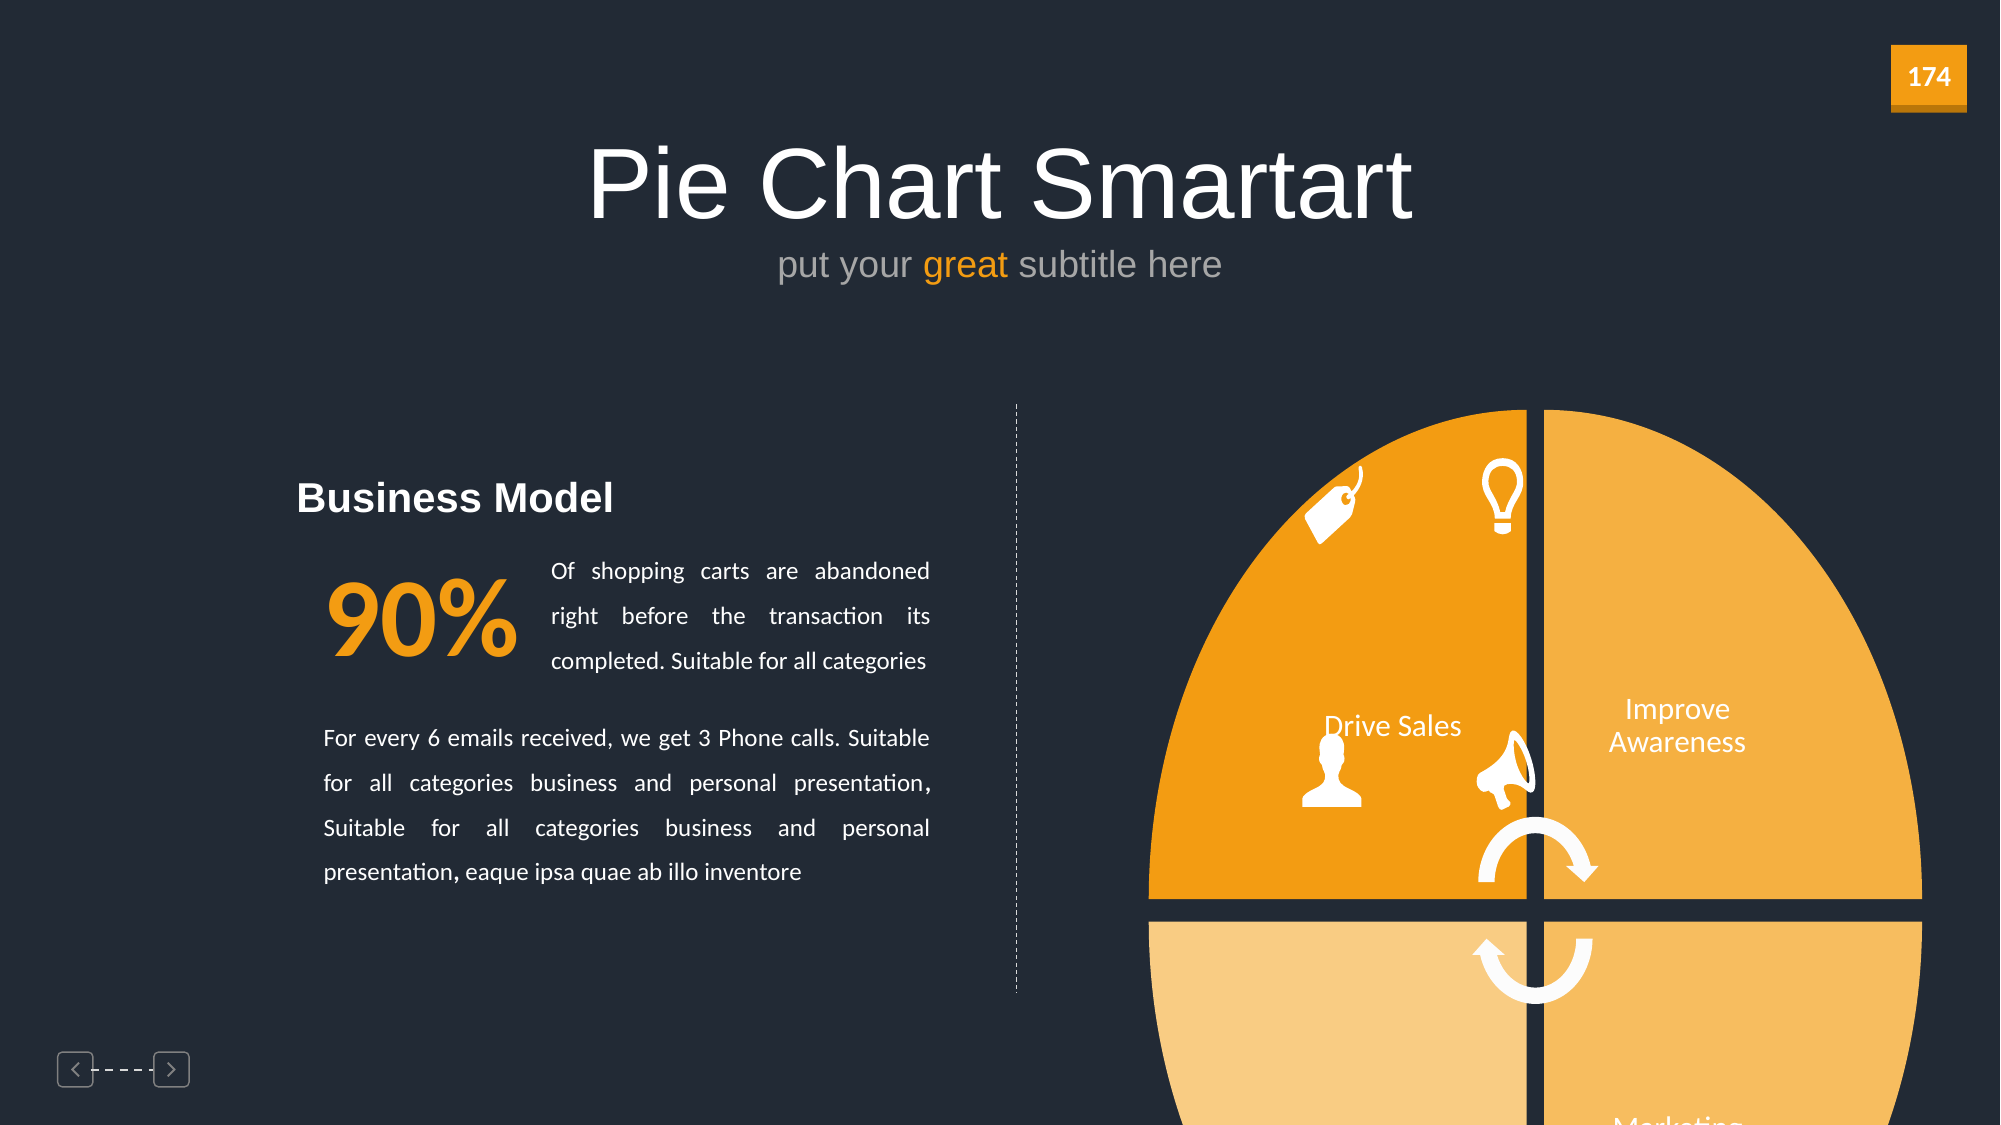

Pie Chart Smartart
put your great subtitle here
Drive Sales
Improve Awareness
Marketing
Generate Leads

Business Model
Of shopping carts are abandoned right before the transaction its completed. Suitable for all categories
90%
For every 6 emails received, we get 3 Phone calls. Suitable for all categories business and personal presentation, Suitable for all categories business and personal presentation, eaque ipsa quae ab illo inventore